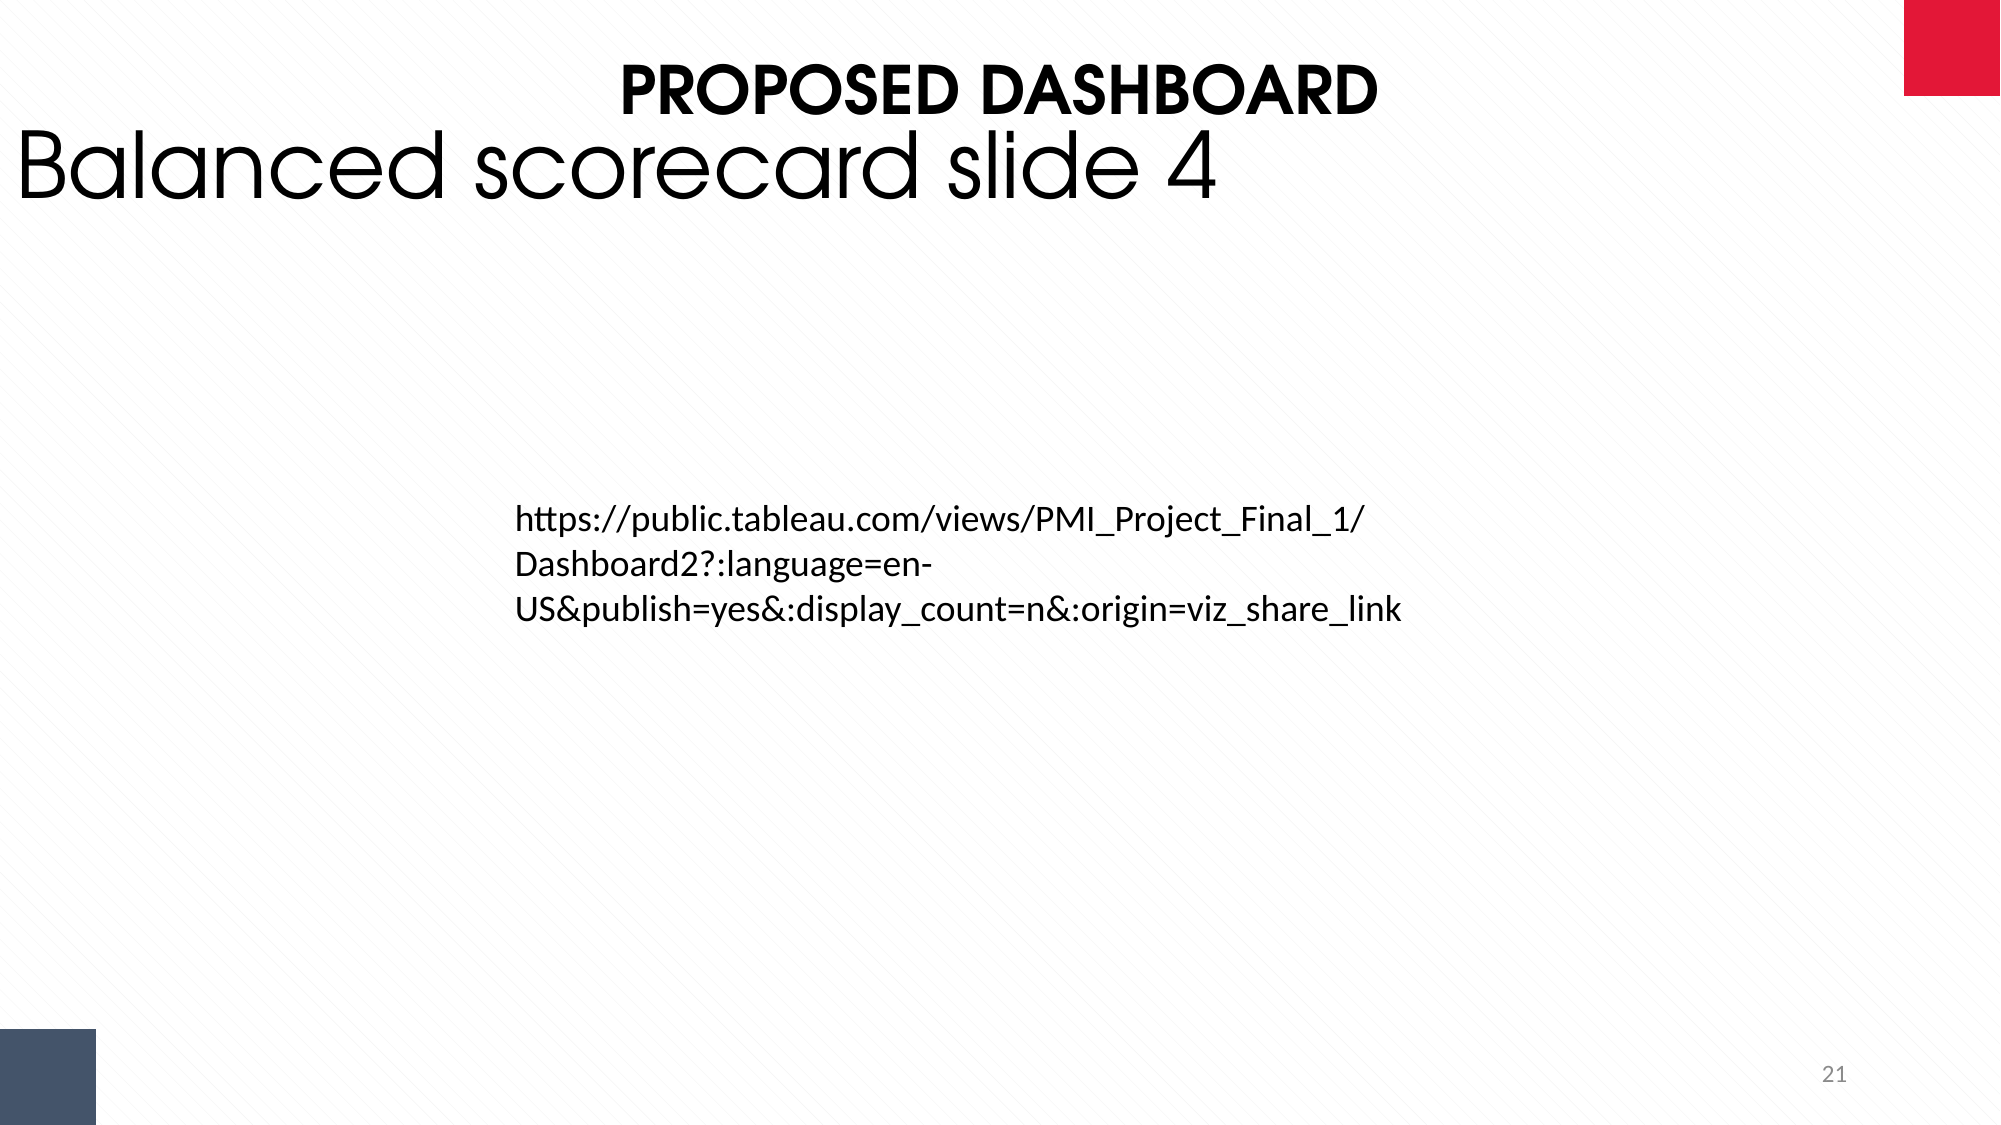

PROPOSED DASHBOARD
Balanced scorecard slide 4
https://public.tableau.com/views/PMI_Project_Final_1/Dashboard2?:language=en-US&publish=yes&:display_count=n&:origin=viz_share_link

21